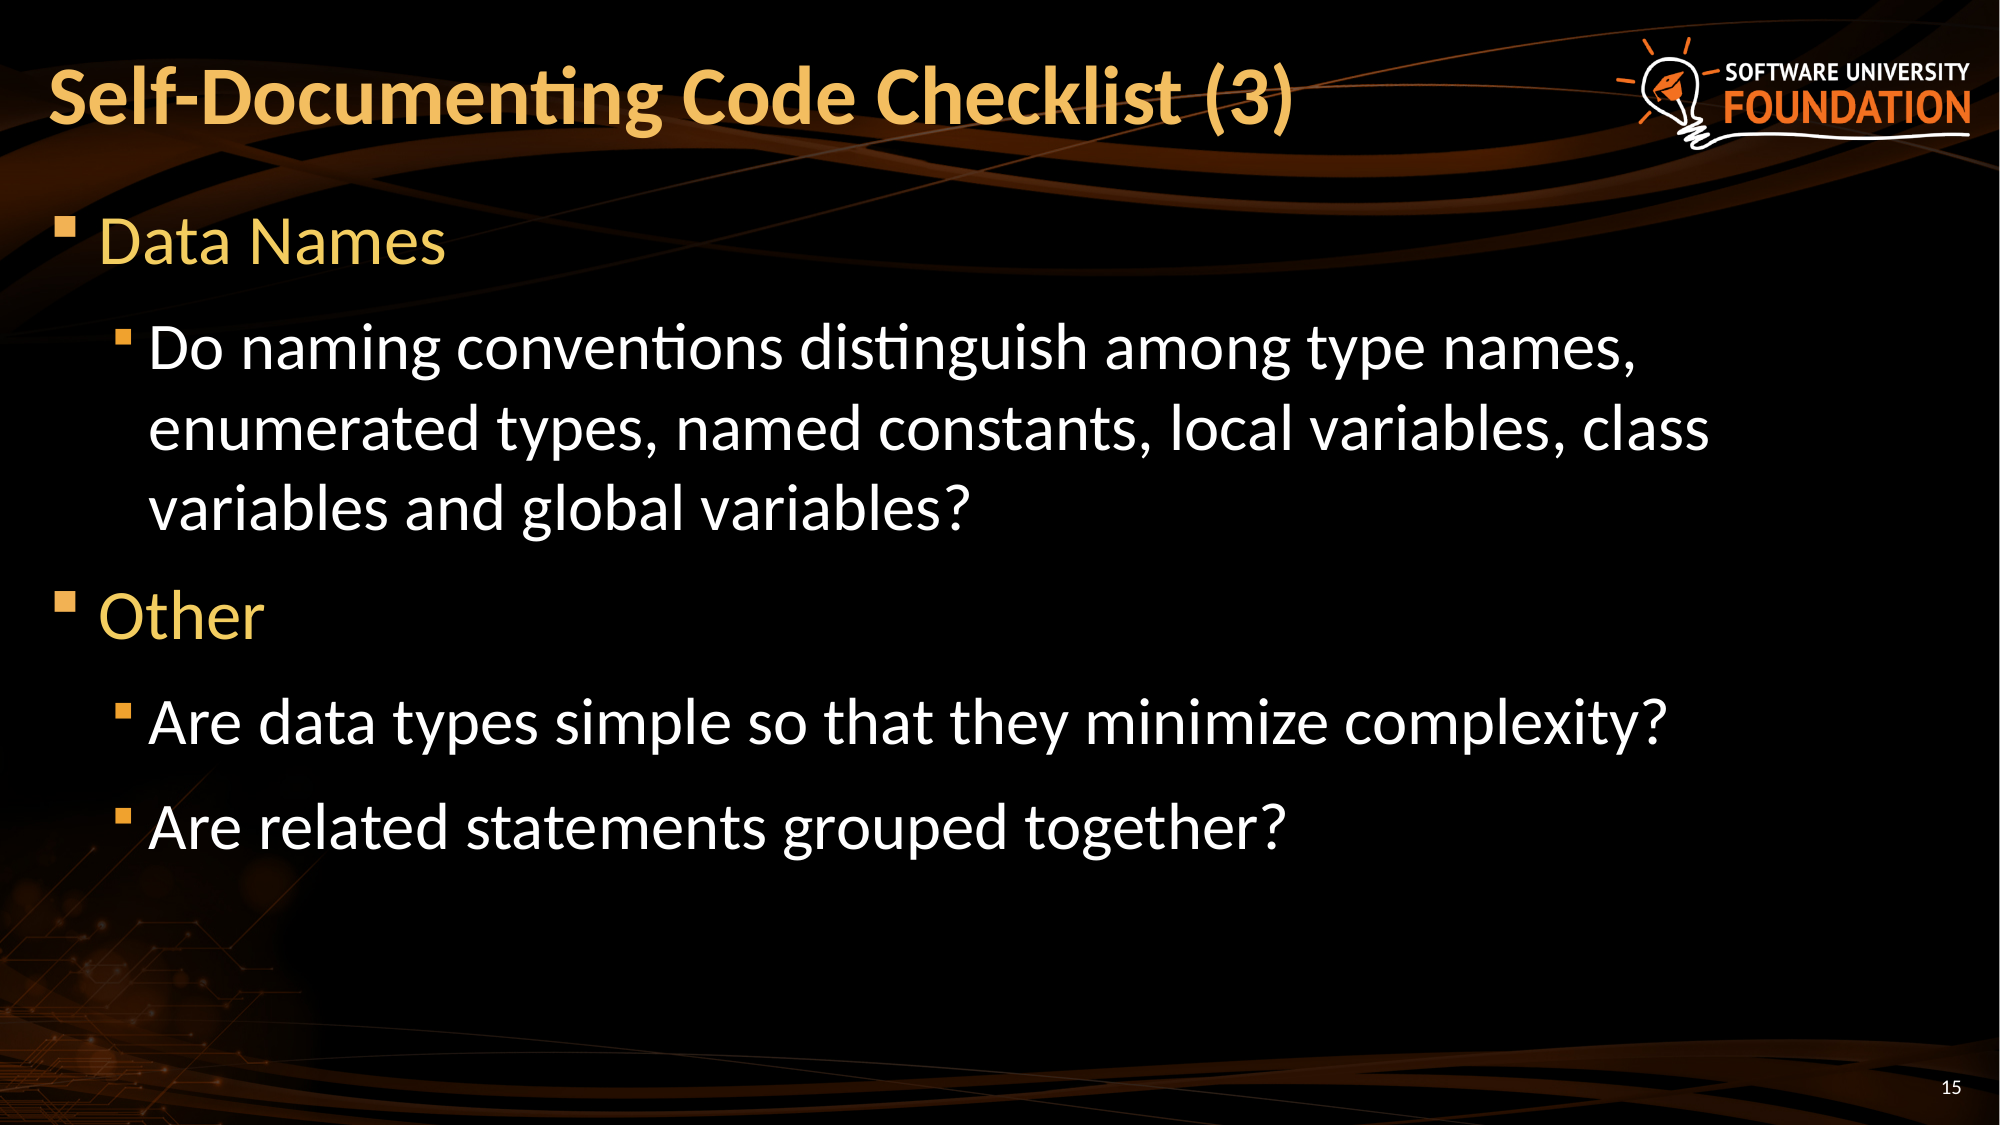

# Self-Documenting Code Checklist (3)
Data Names
Do naming conventions distinguish among type names, enumerated types, named constants, local variables, class variables and global variables?
Other
Are data types simple so that they minimize complexity?
Are related statements grouped together?
15